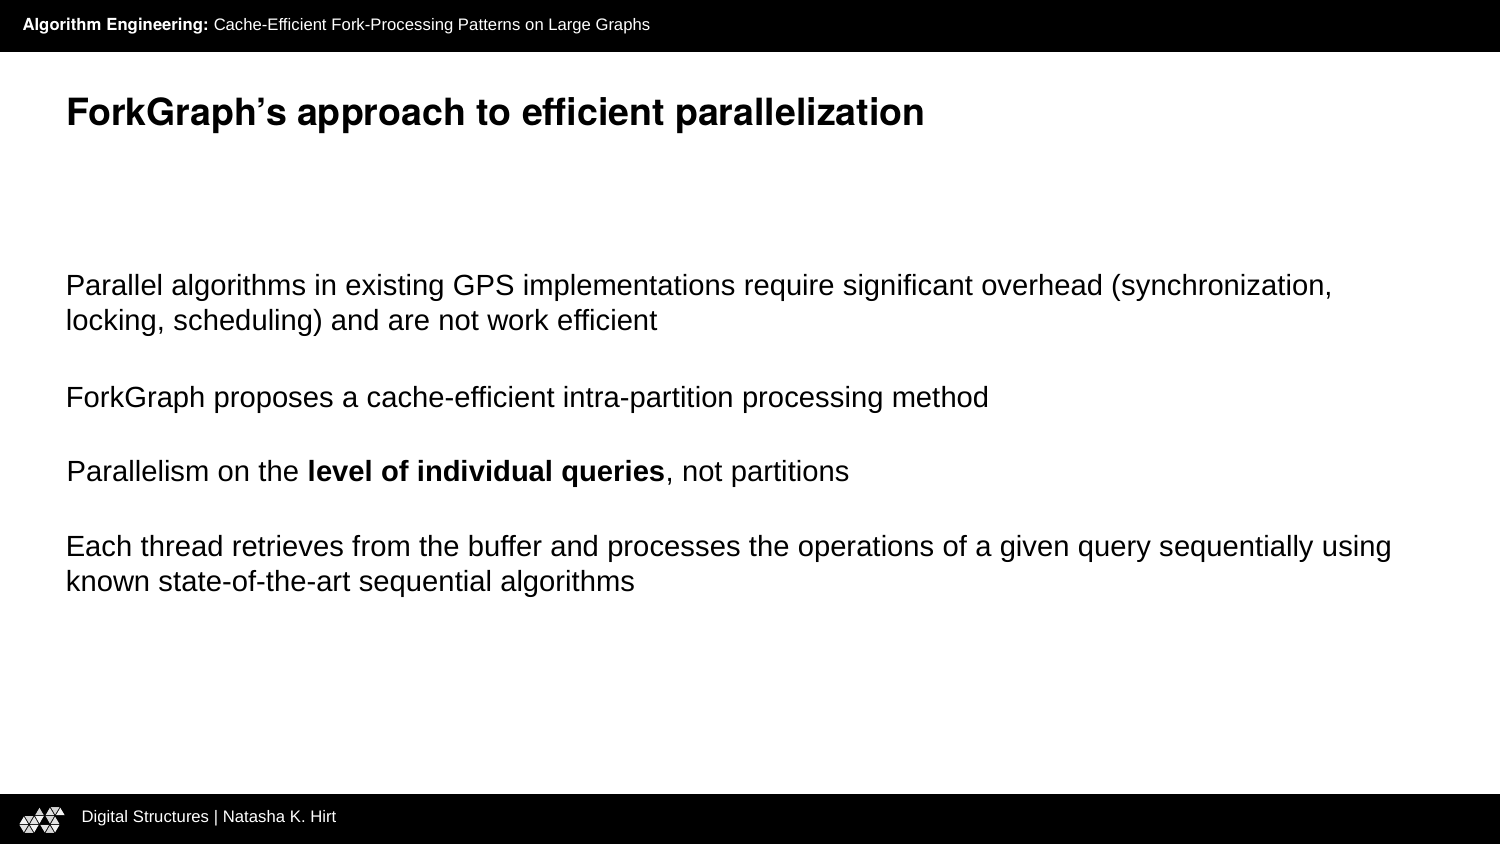

# ForkGraph’s approach to efficient parallelization
Parallel algorithms in existing GPS implementations require significant overhead (synchronization, locking, scheduling) and are not work efficient
ForkGraph proposes a cache-efficient intra-partition processing method
Parallelism on the level of individual queries, not partitions
Each thread retrieves from the buffer and processes the operations of a given query sequentially using known state-of-the-art sequential algorithms